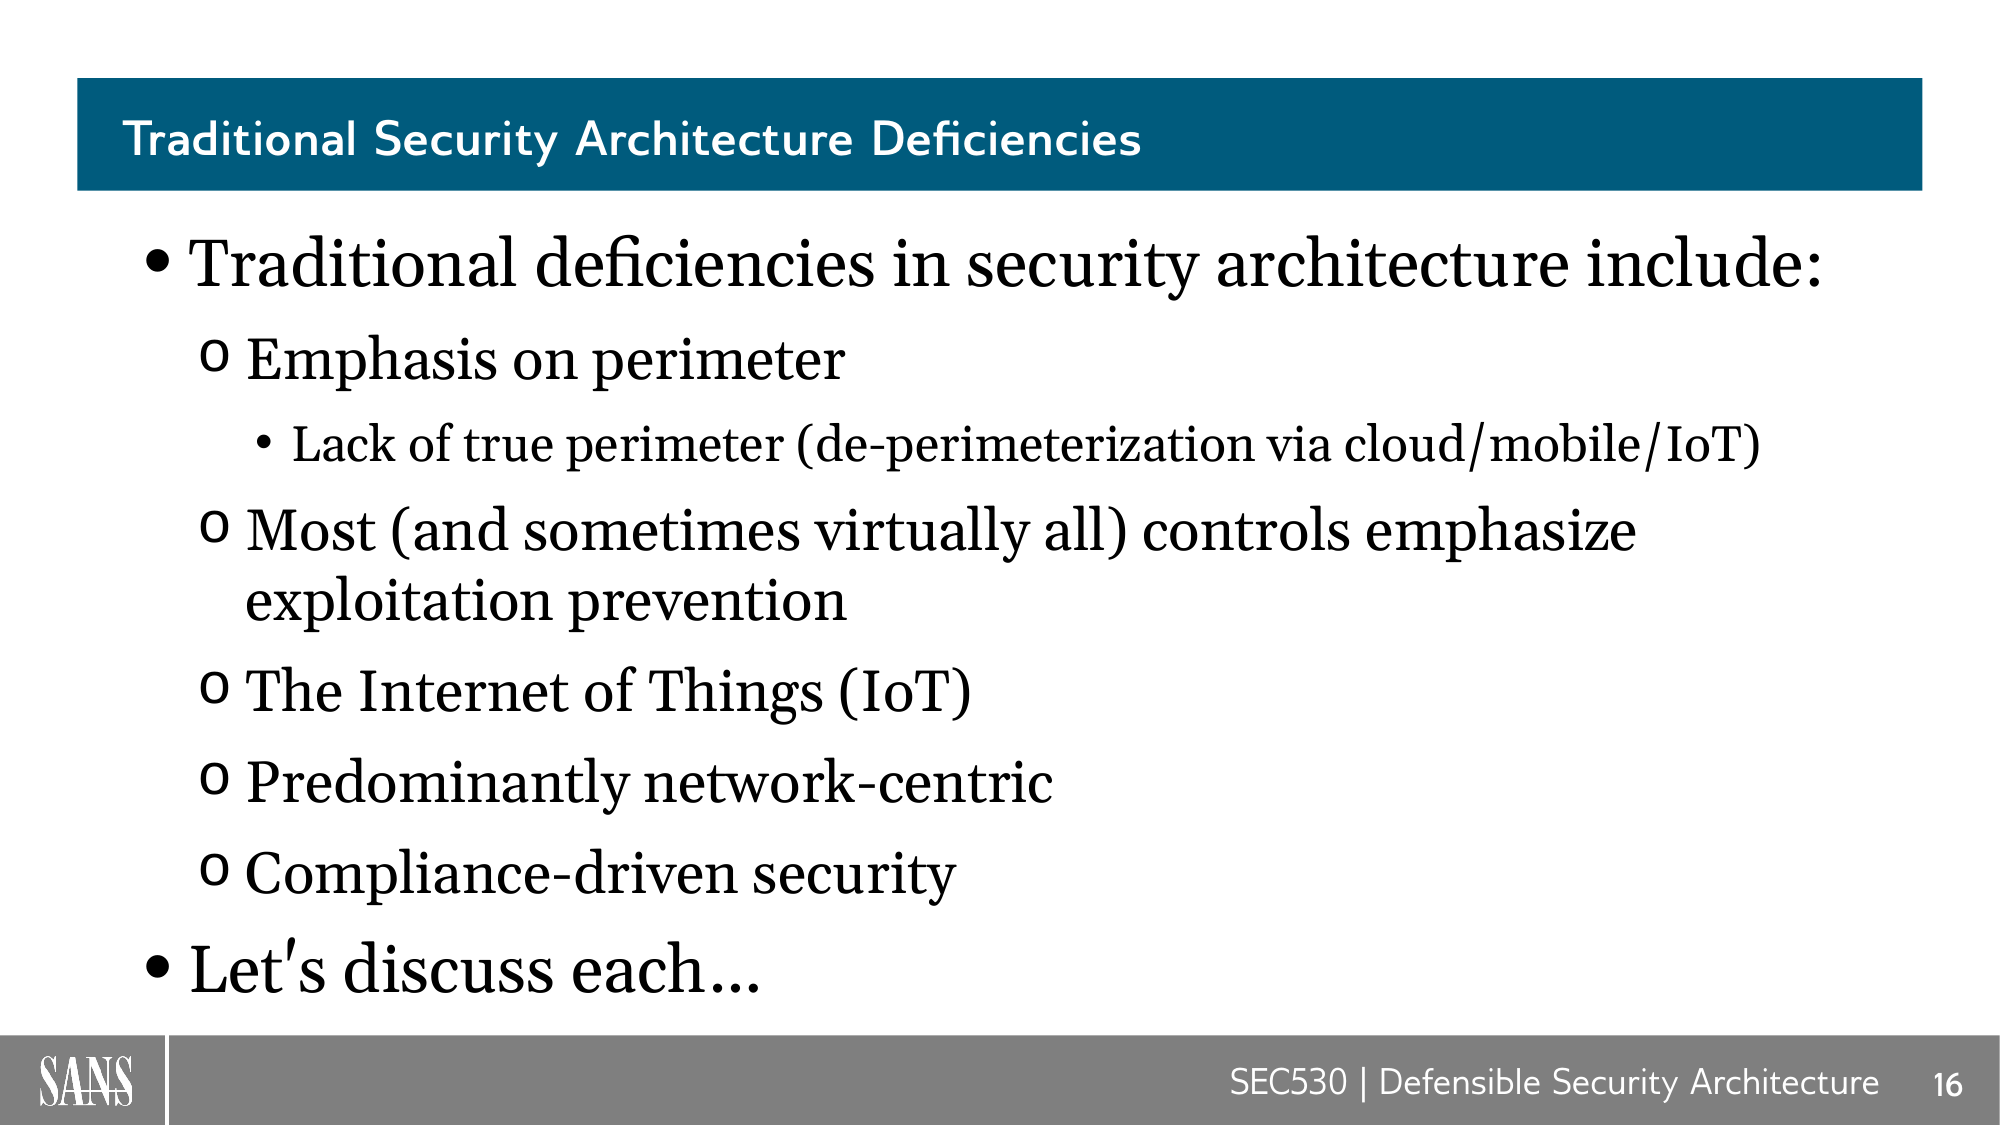

# Traditional Security Architecture Deficiencies
Traditional deficiencies in security architecture include:
Emphasis on perimeter
Lack of true perimeter (de-perimeterization via cloud/mobile/IoT)
Most (and sometimes virtually all) controls emphasize exploitation prevention
The Internet of Things (IoT)
Predominantly network-centric
Compliance-driven security
Let's discuss each…